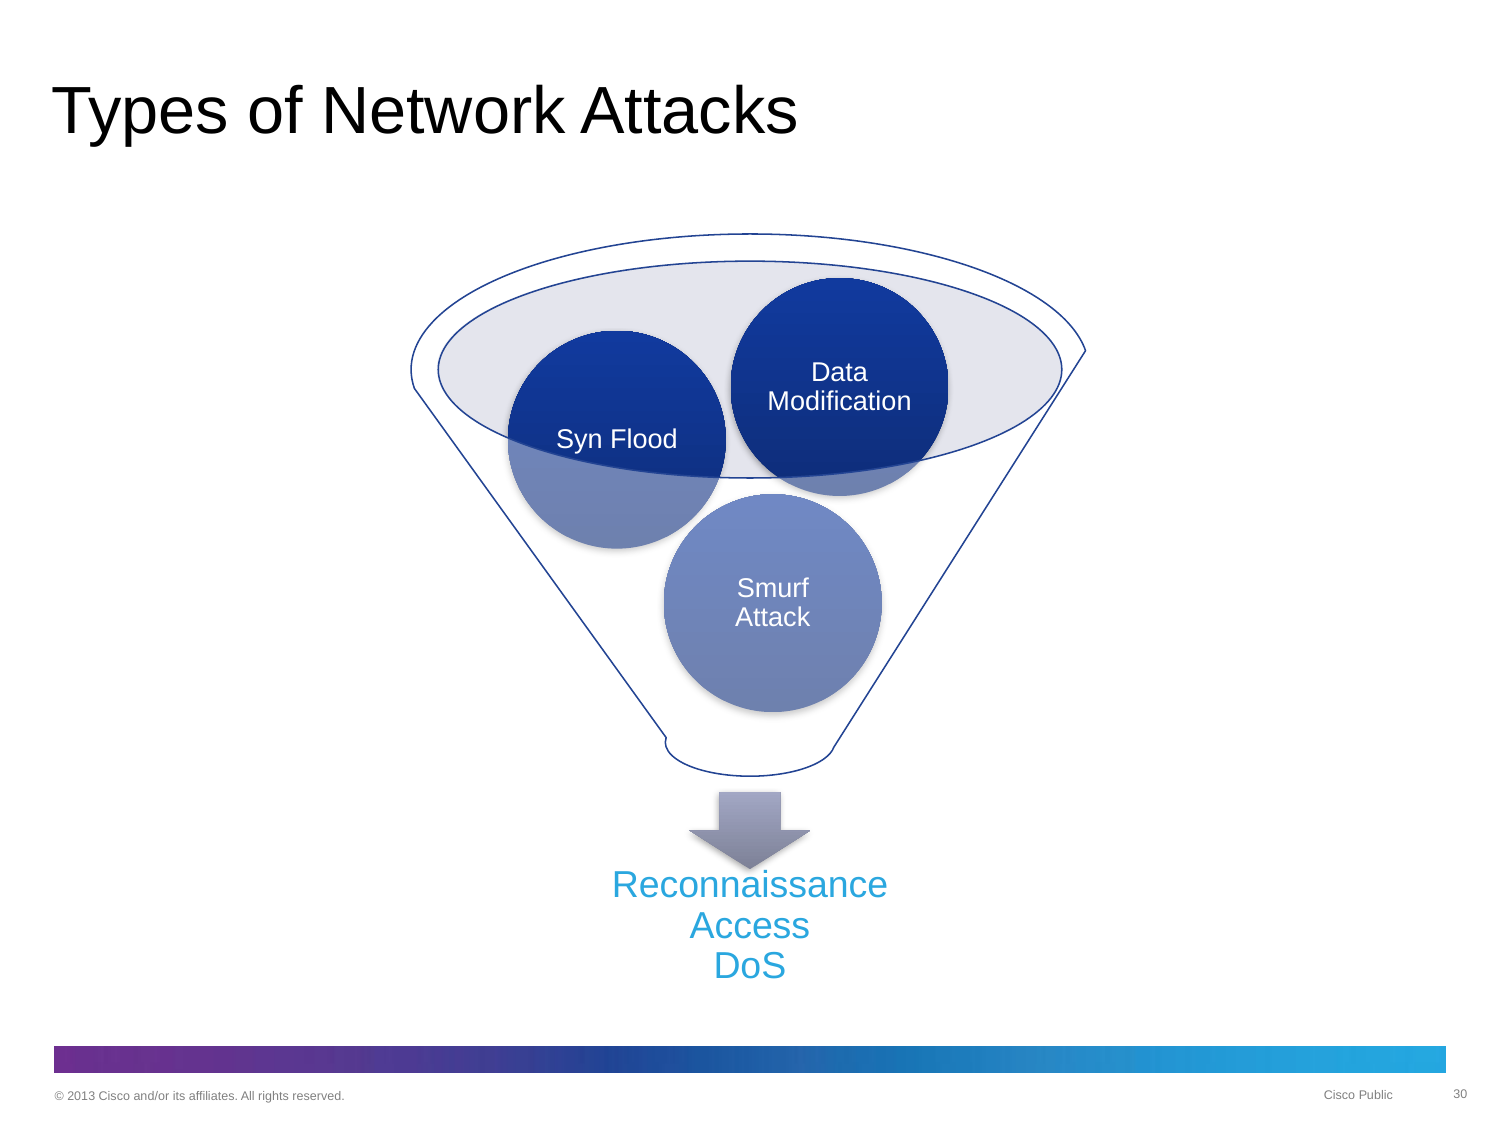

# Types of Network Attacks
Reconnaissance
Access
DoS
Smurf Attack
Syn Flood
Data Modification